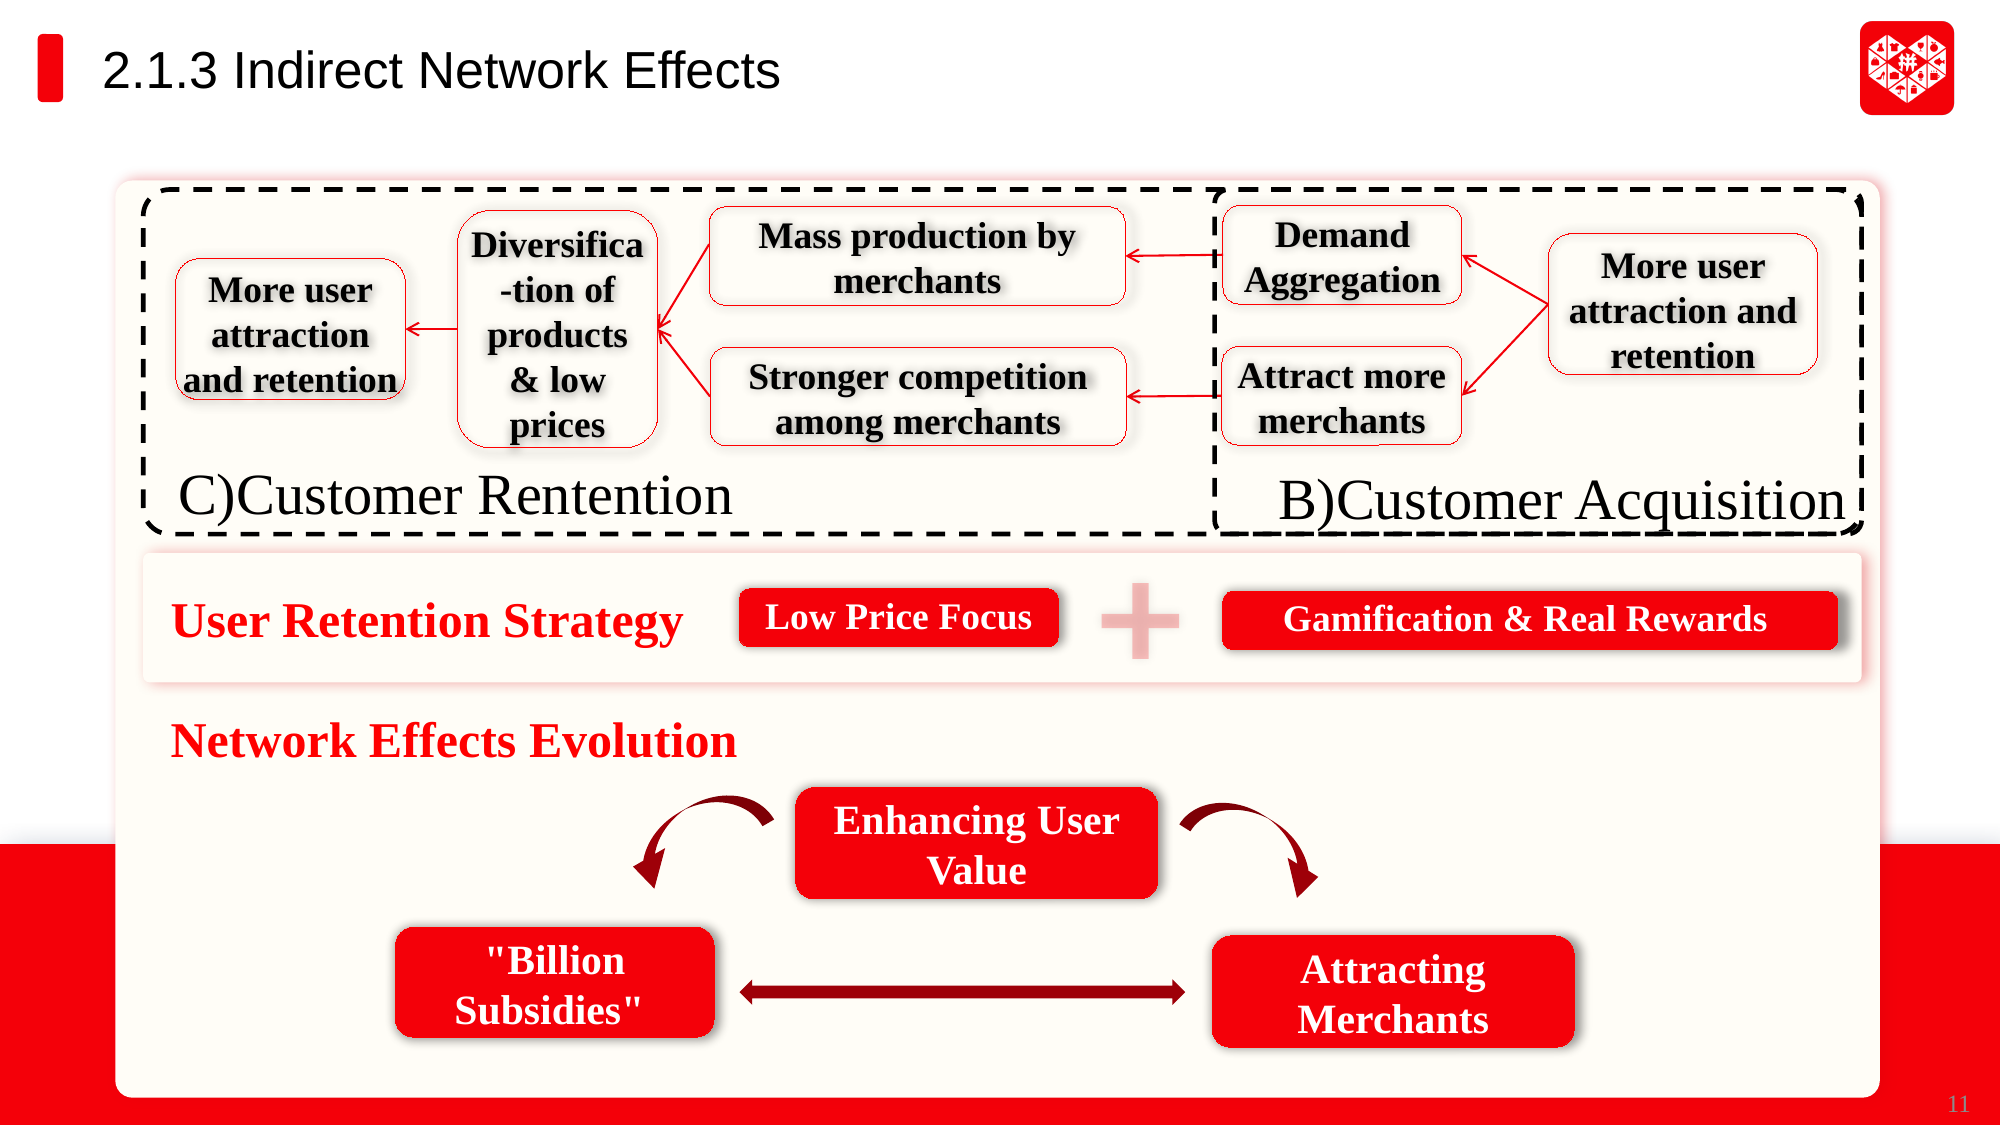

2.1.3 Indirect Network Effects
attract flow

Demand Aggregation
Mass production by merchants
Diversifica-tion of products & low prices
More user attraction and retention
More user attraction and retention
Attract more merchants
Stronger competition among merchants
C)Customer Rentention
B)Customer Acquisition

User Retention Strategy

Low Price Focus
Gamification & Real Rewards
Network Effects Evolution
Enhancing User Value

"Billion Subsidies"
Attracting Merchants

11